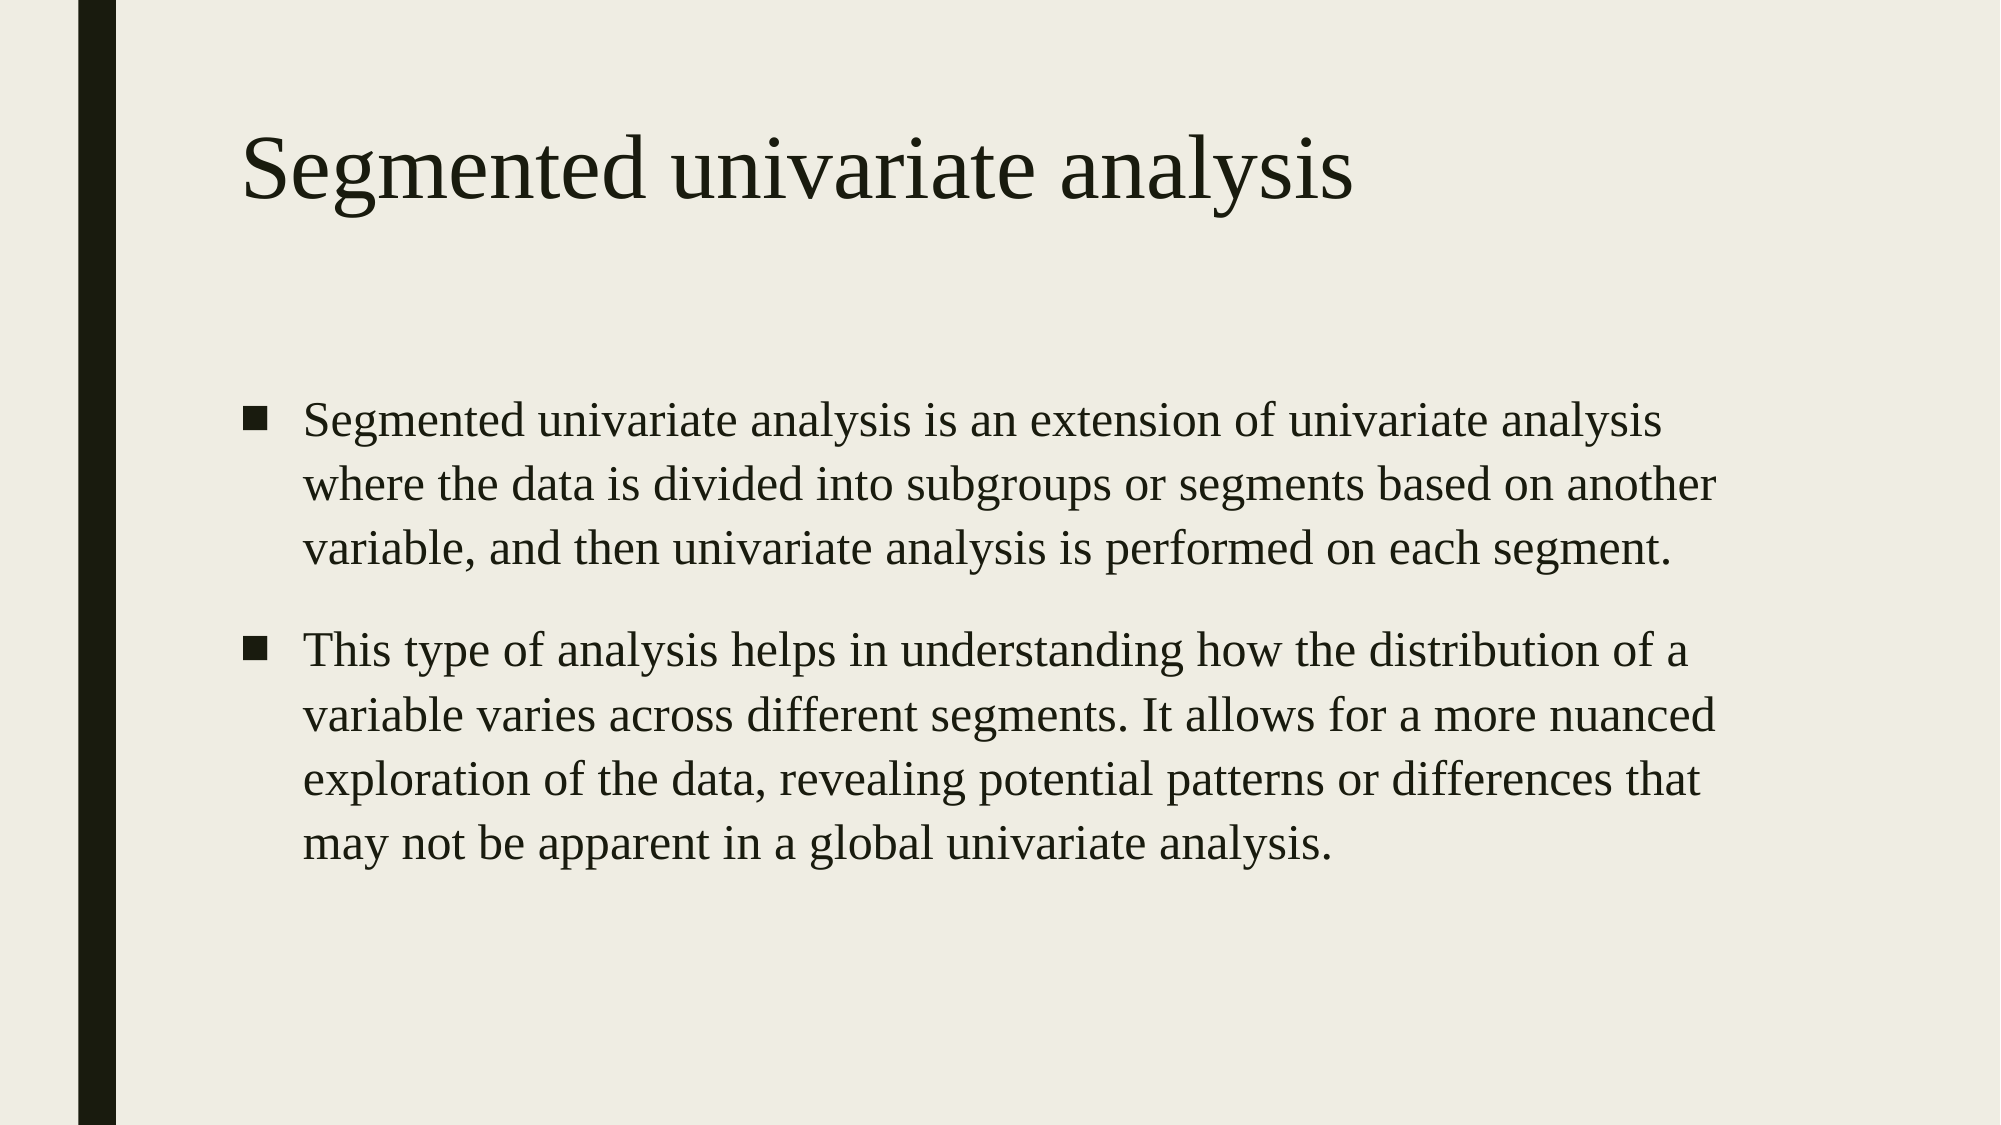

# Segmented univariate analysis
Segmented univariate analysis is an extension of univariate analysis where the data is divided into subgroups or segments based on another variable, and then univariate analysis is performed on each segment.
This type of analysis helps in understanding how the distribution of a variable varies across different segments. It allows for a more nuanced exploration of the data, revealing potential patterns or differences that may not be apparent in a global univariate analysis.